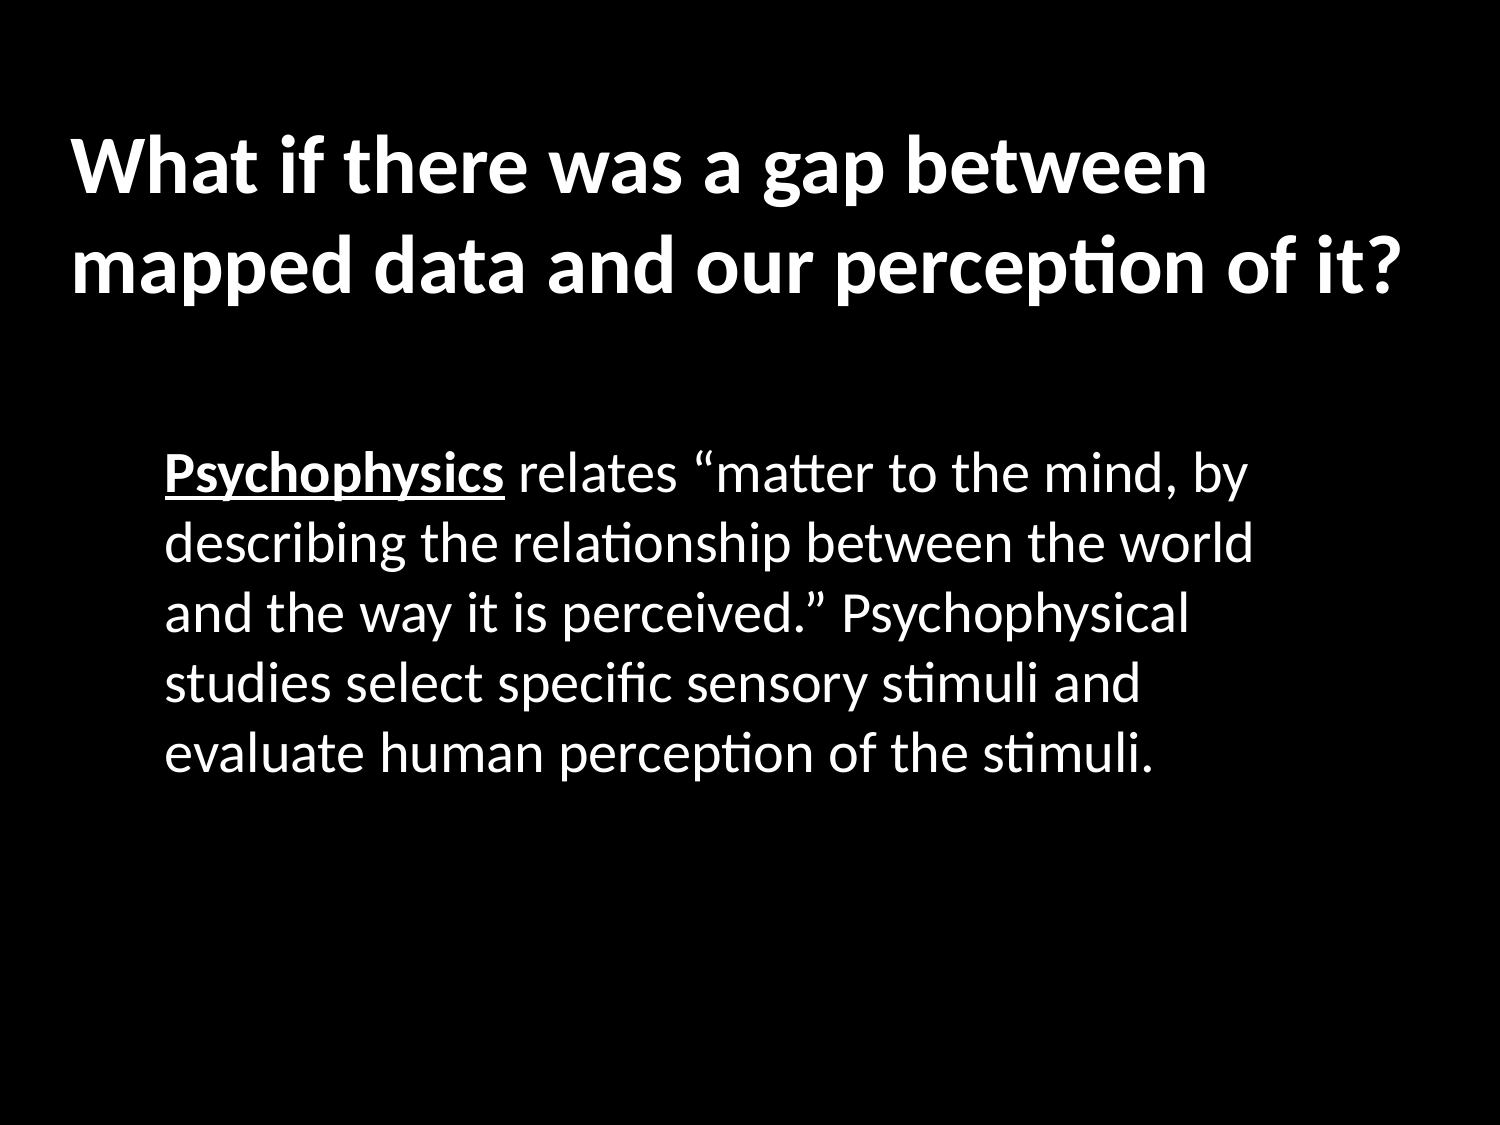

What if there was a gap between mapped data and our perception of it?
Psychophysics relates “matter to the mind, by describing the relationship between the world and the way it is perceived.” Psychophysical studies select specific sensory stimuli and evaluate human perception of the stimuli.